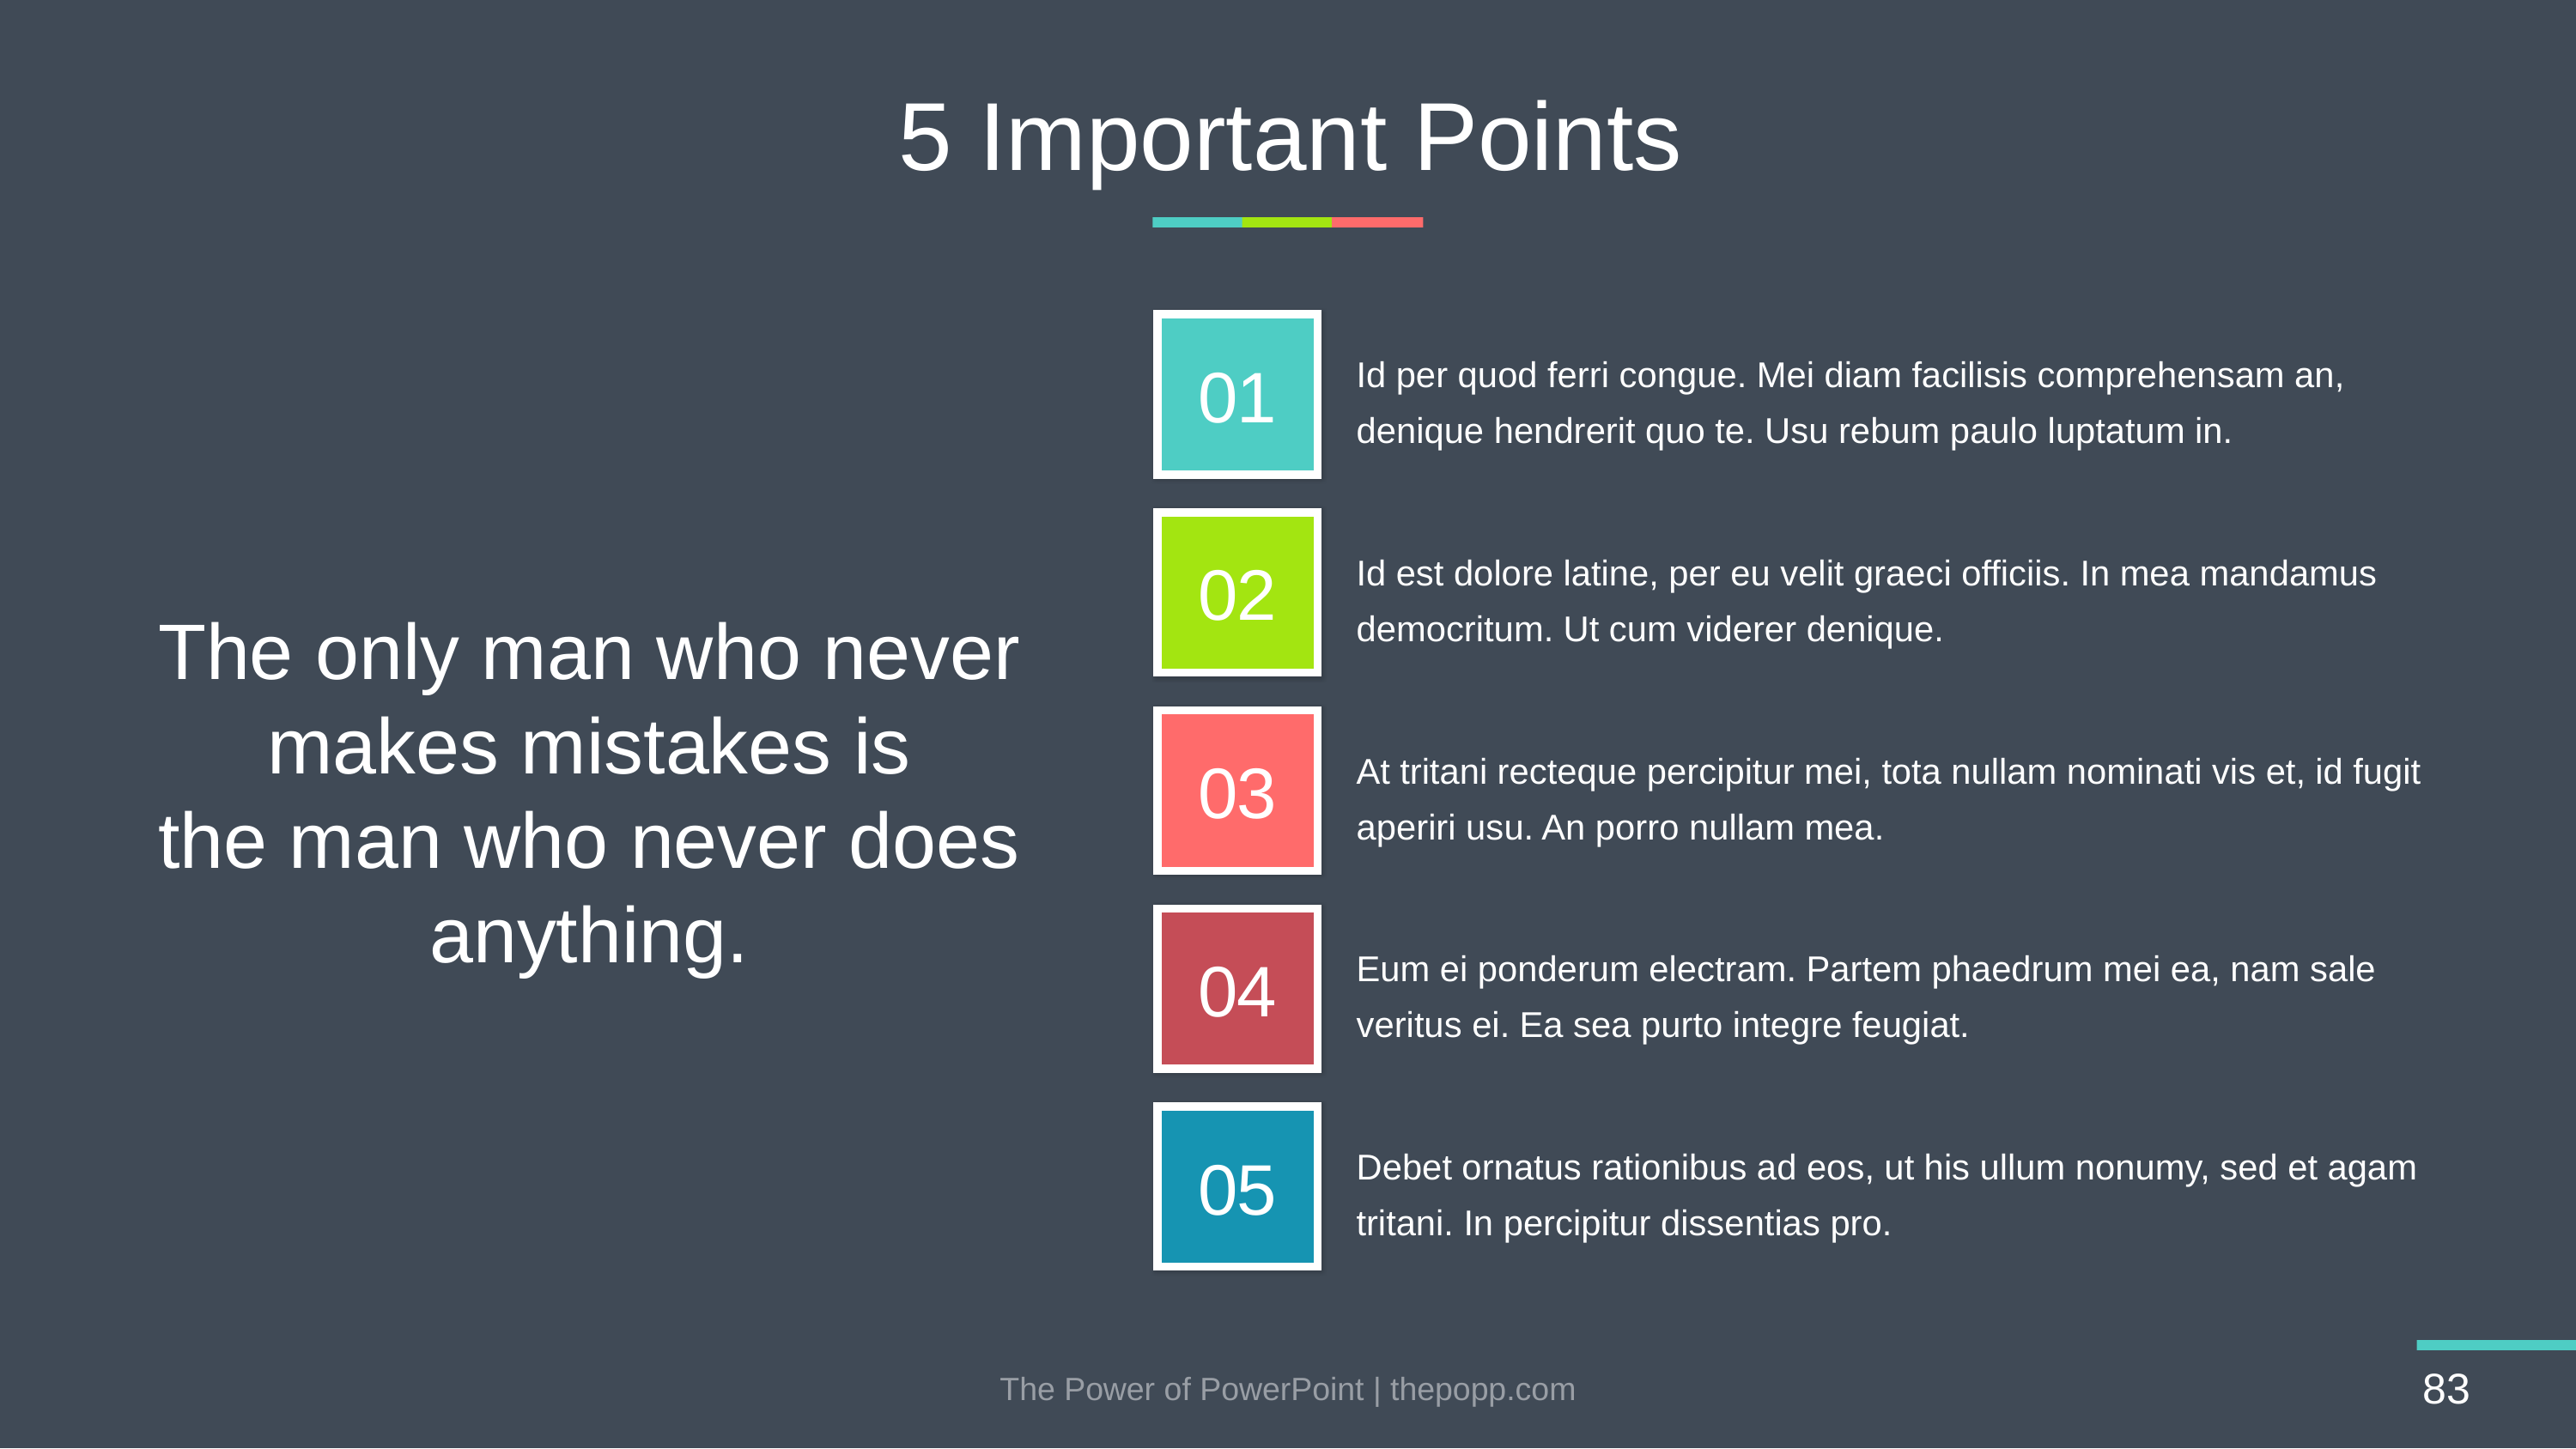

# 5 Important Points
The only man who never makes mistakes is
the man who never does anything.
Id per quod ferri congue. Mei diam facilisis comprehensam an, denique hendrerit quo te. Usu rebum paulo luptatum in.
Id est dolore latine, per eu velit graeci officiis. In mea mandamus democritum. Ut cum viderer denique.
At tritani recteque percipitur mei, tota nullam nominati vis et, id fugit aperiri usu. An porro nullam mea.
Eum ei ponderum electram. Partem phaedrum mei ea, nam sale veritus ei. Ea sea purto integre feugiat.
Debet ornatus rationibus ad eos, ut his ullum nonumy, sed et agam tritani. In percipitur dissentias pro.
The Power of PowerPoint | thepopp.com
83